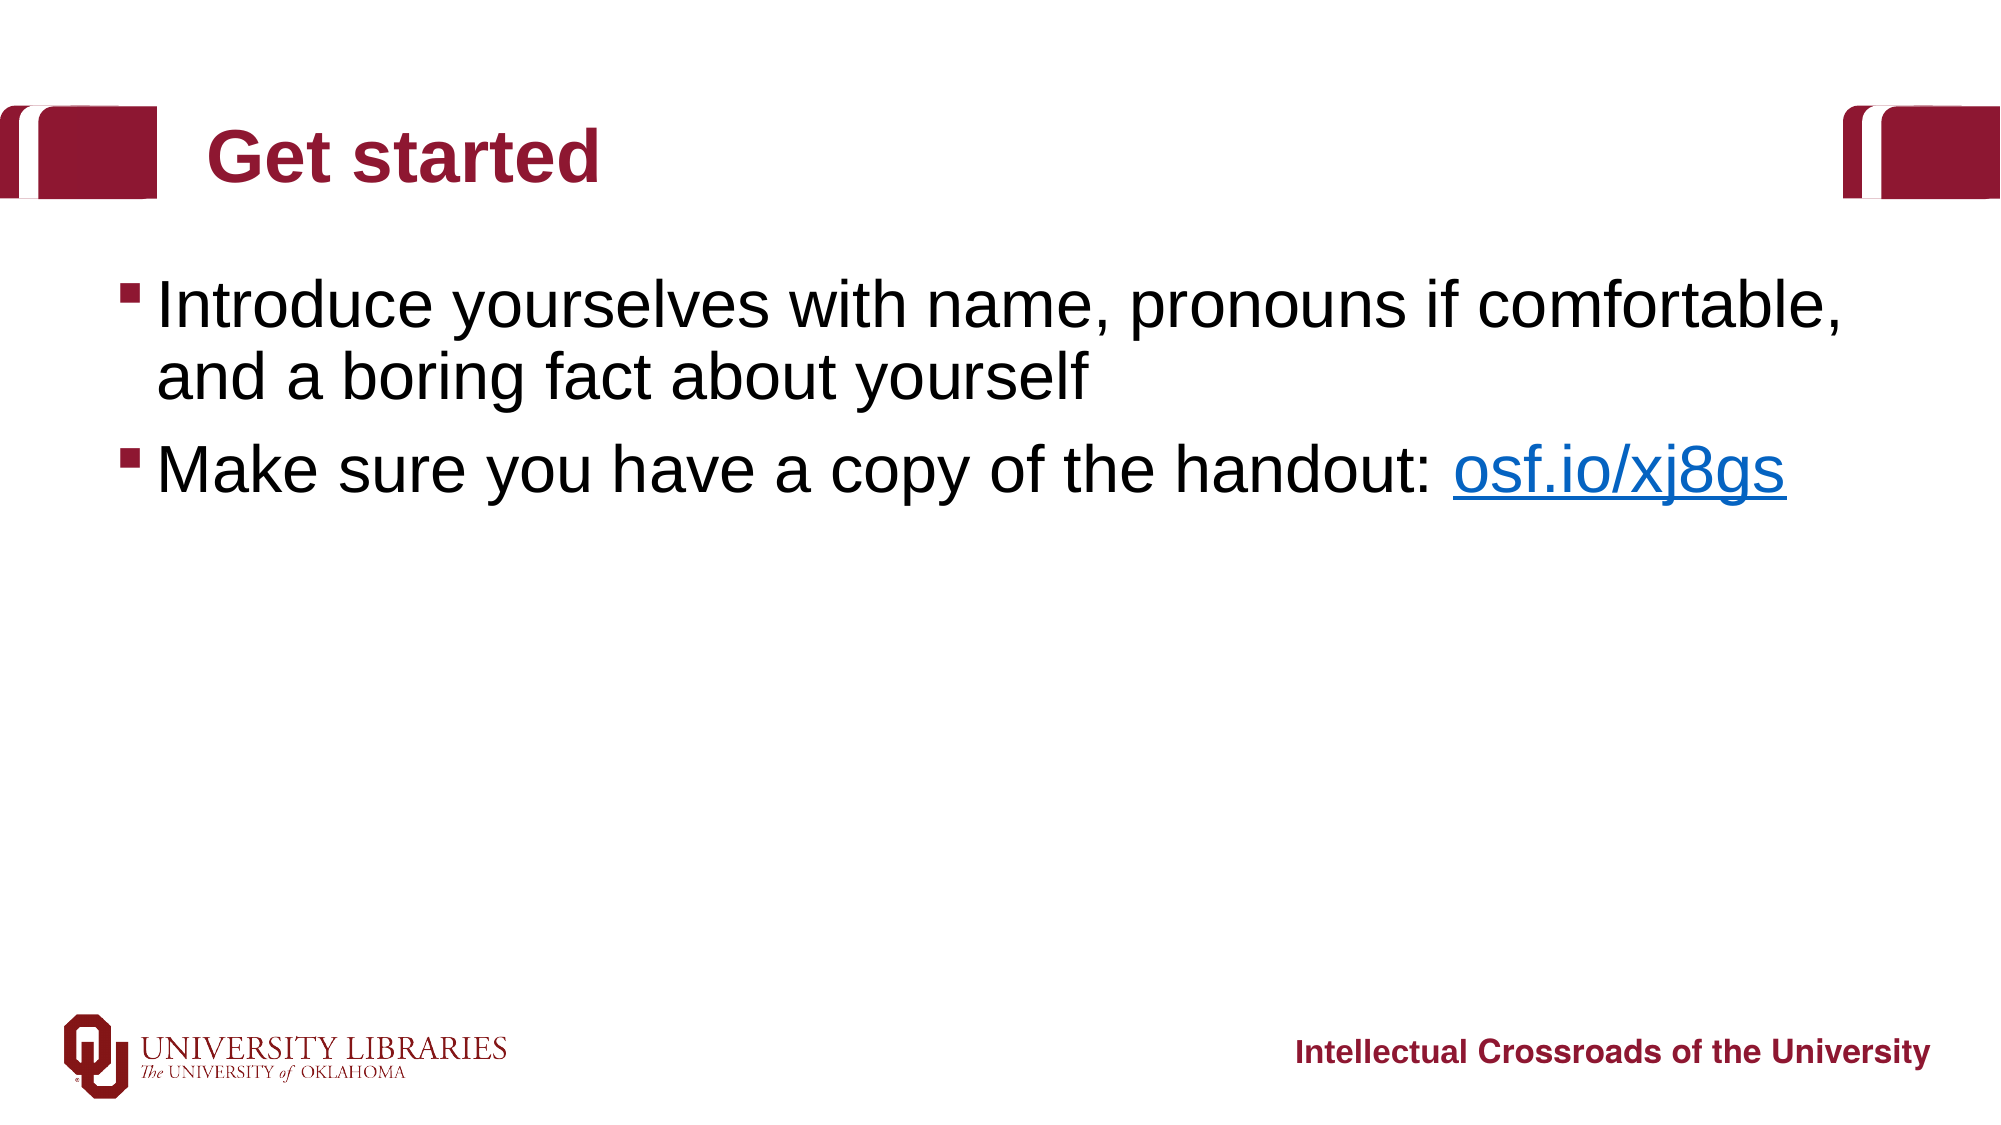

# Get started
Introduce yourselves with name, pronouns if comfortable, and a boring fact about yourself
Make sure you have a copy of the handout: osf.io/xj8gs